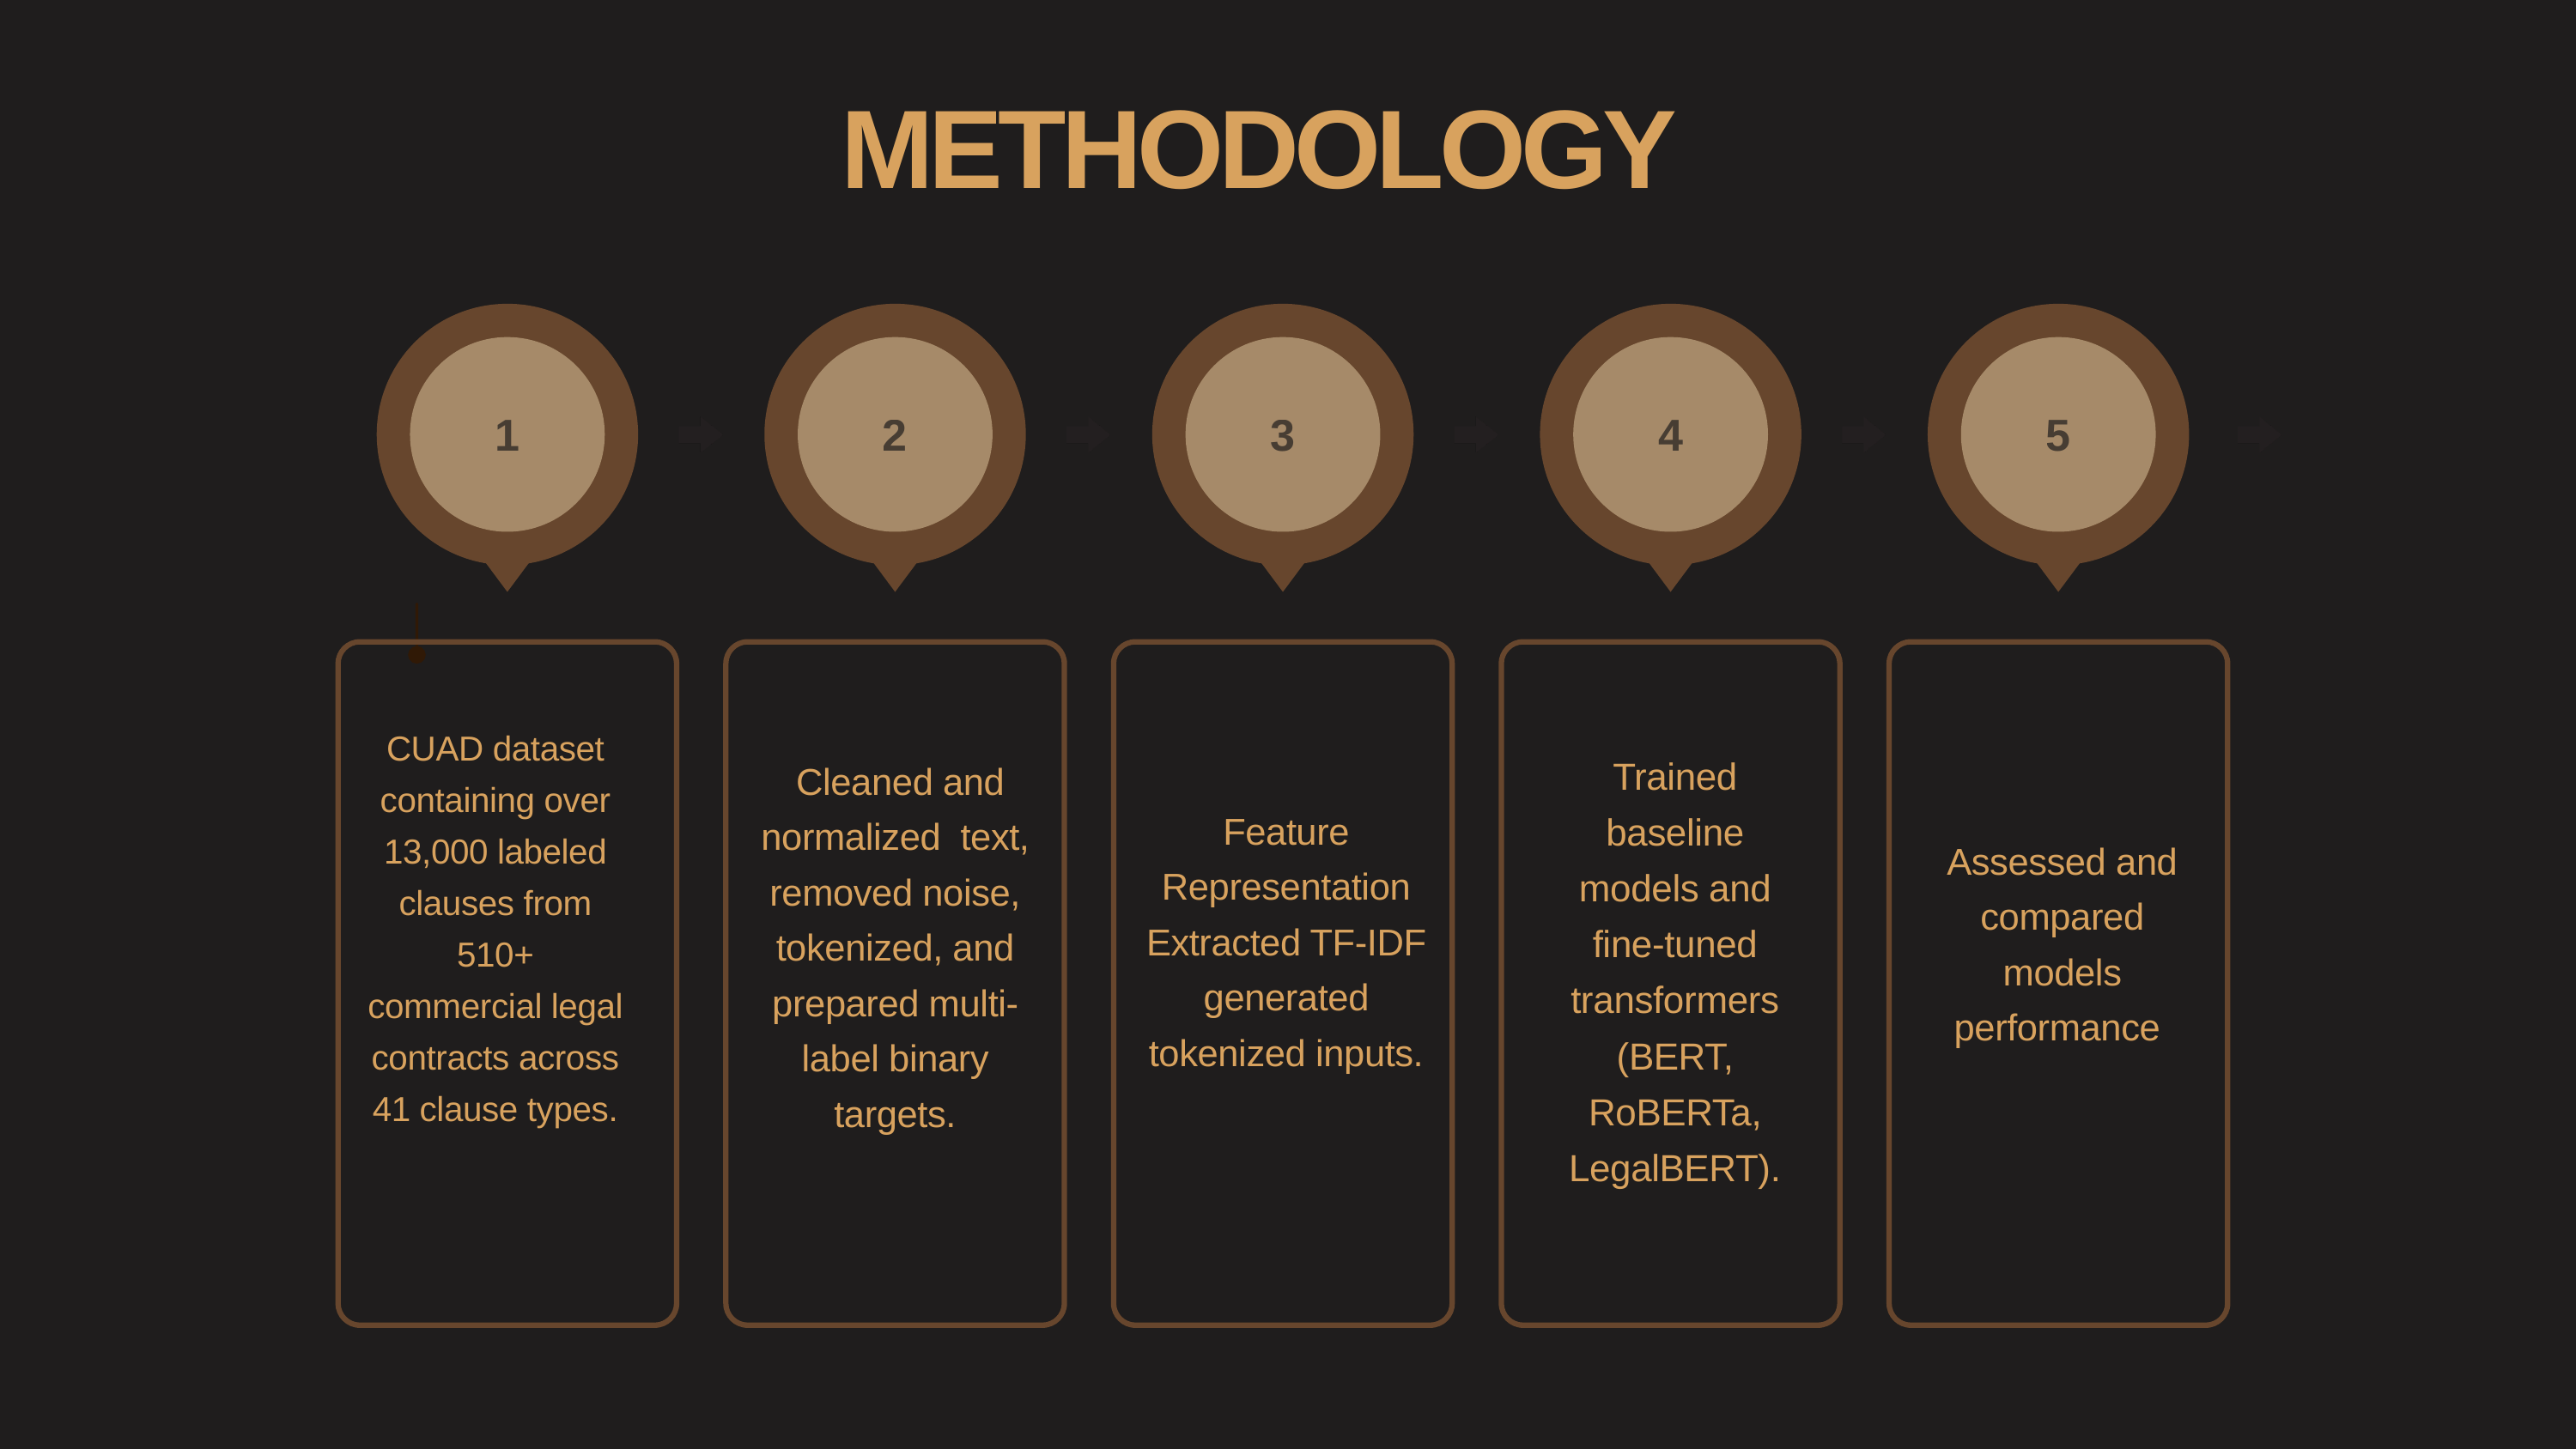

METHODOLOGY

1

2

3

4

5

CUAD dataset containing over 13,000 labeled clauses from 510+ commercial legal contracts across 41 clause types.
Trained baseline models and fine-tuned transformers (BERT, RoBERTa, LegalBERT).
 Cleaned and normalized  text, removed noise, tokenized, and prepared multi-label binary targets.
Feature Representation Extracted TF-IDF generated tokenized inputs.
Assessed and compared models performance